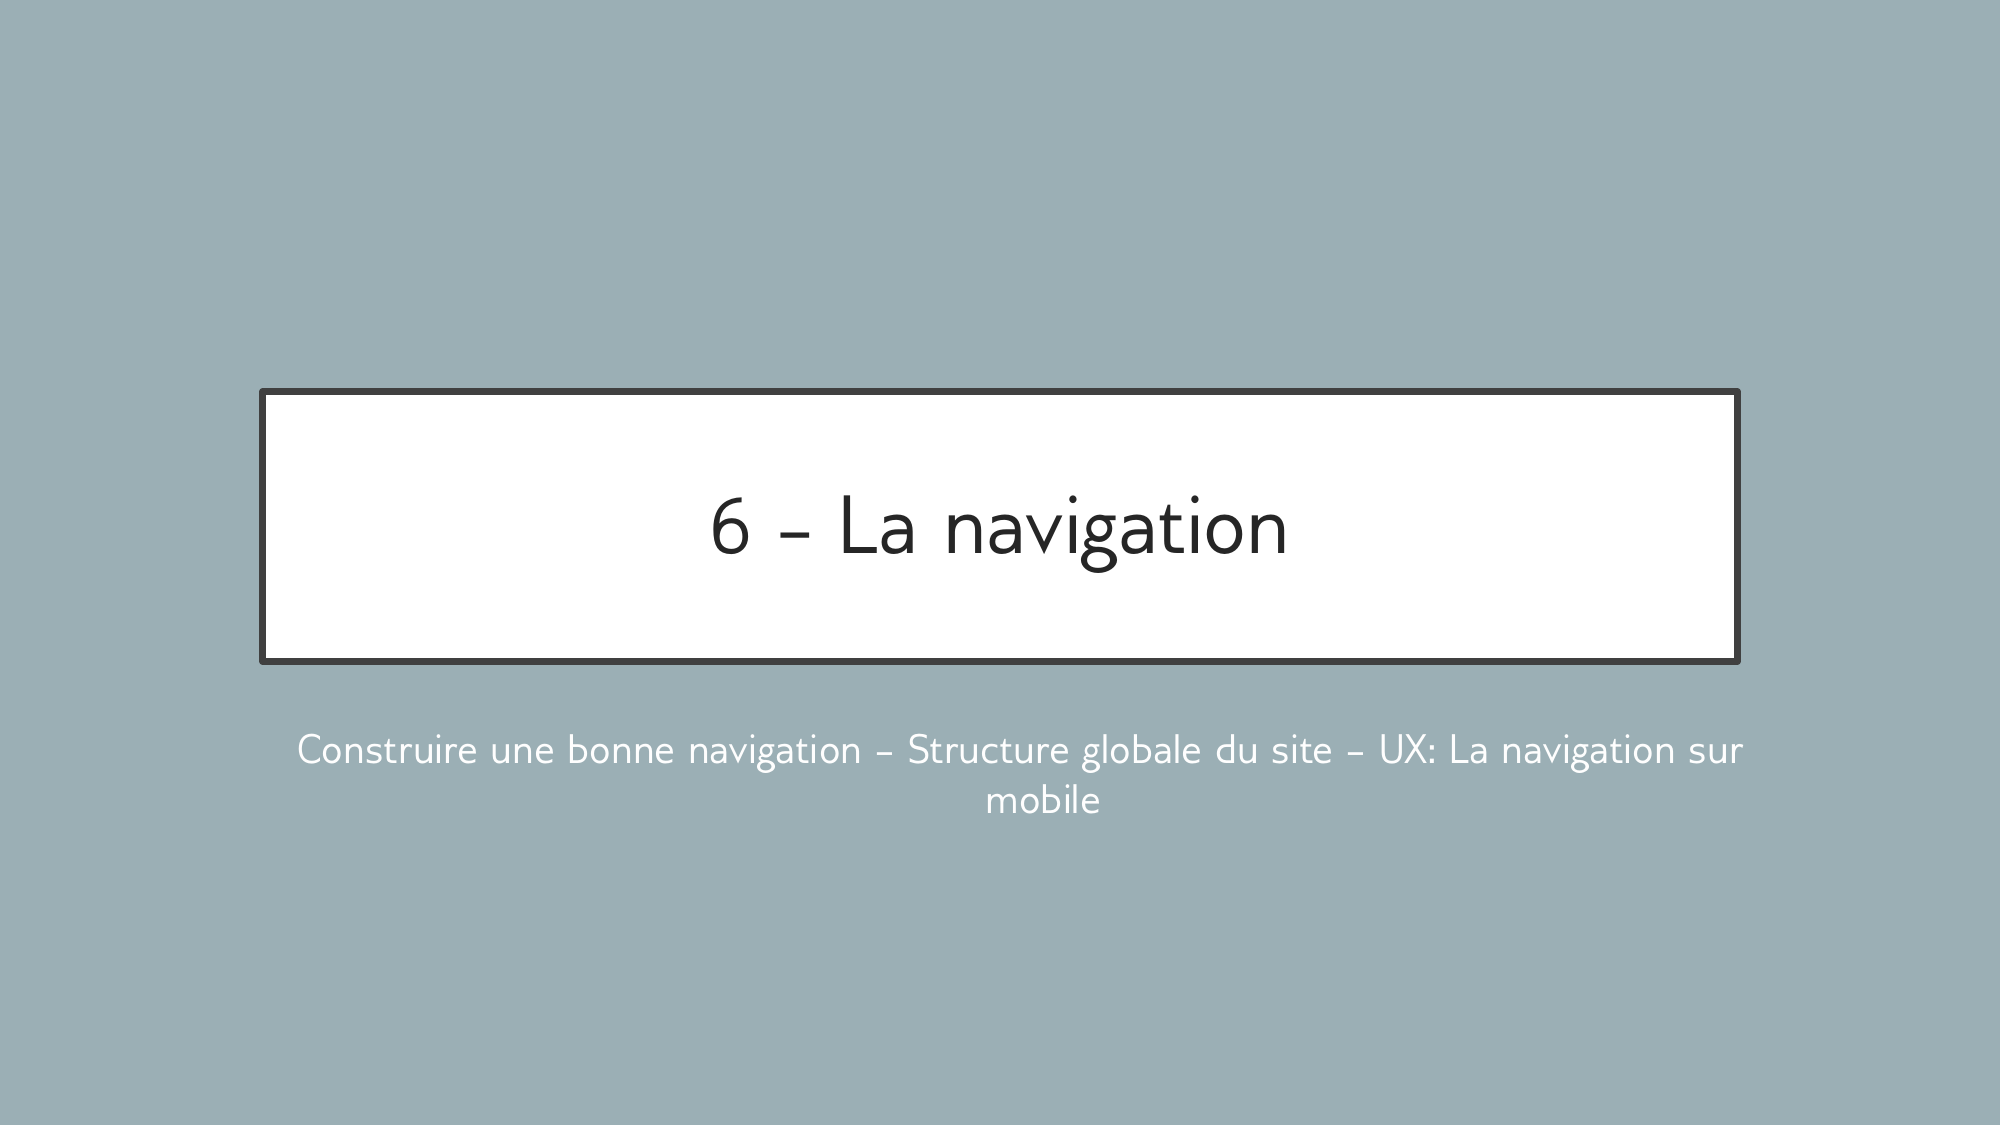

# 6 – La navigation
Construire une bonne navigation – Structure globale du site – UX: La navigation sur mobile